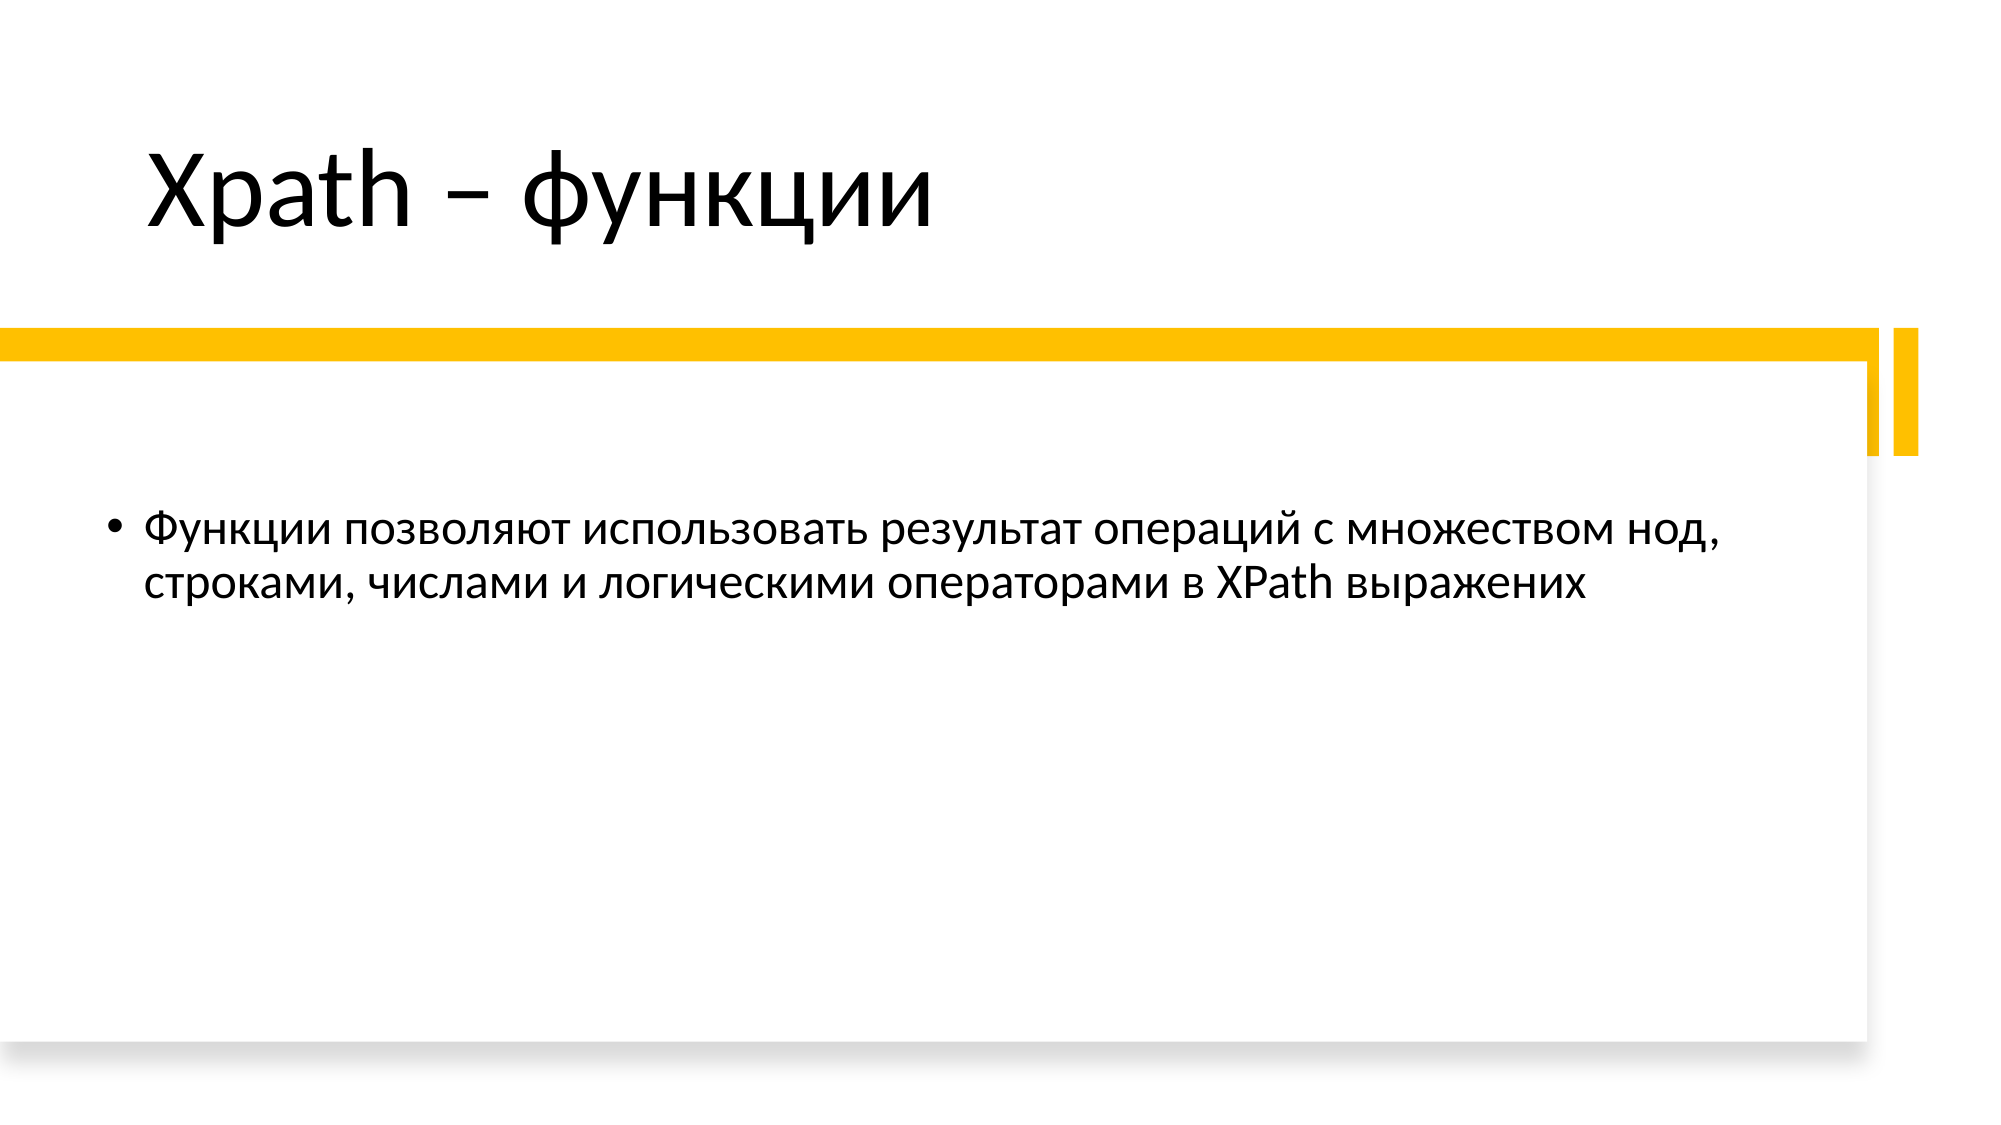

# Xpath – функции

Функции позволяют использовать результат операций с множеством нод, строками, числами и логическими операторами в XPath выражених